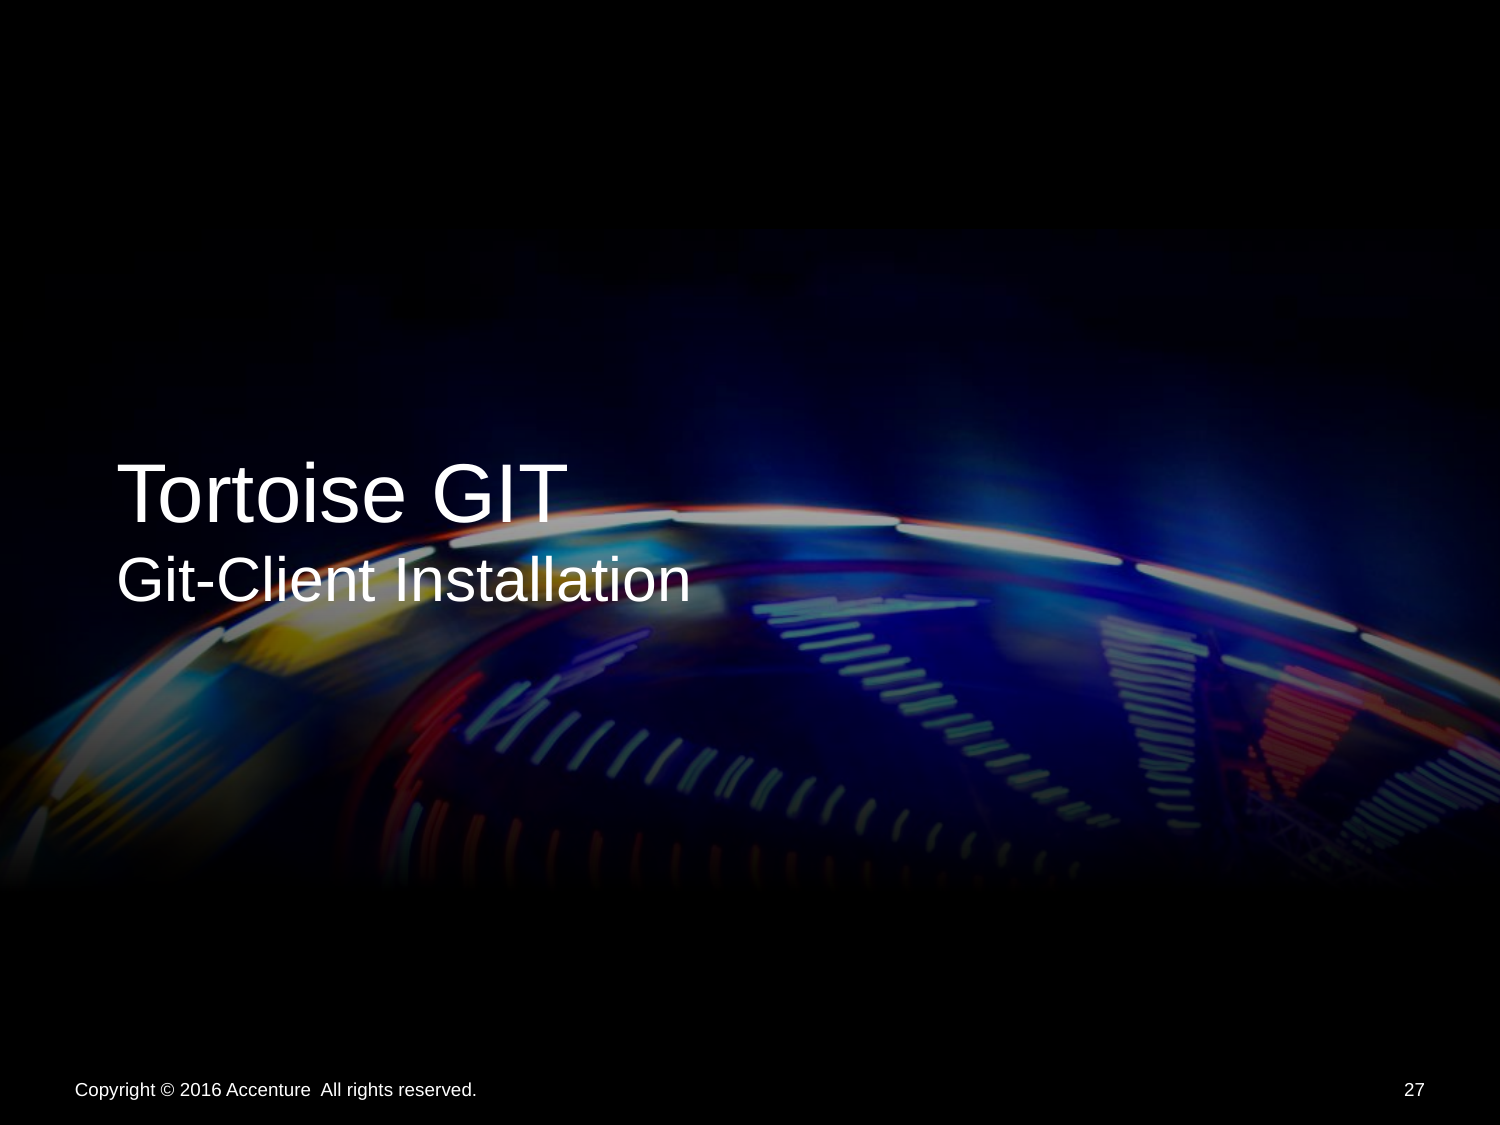

Tortoise GIT
Git-Client Installation
Copyright © 2016 Accenture  All rights reserved.
27